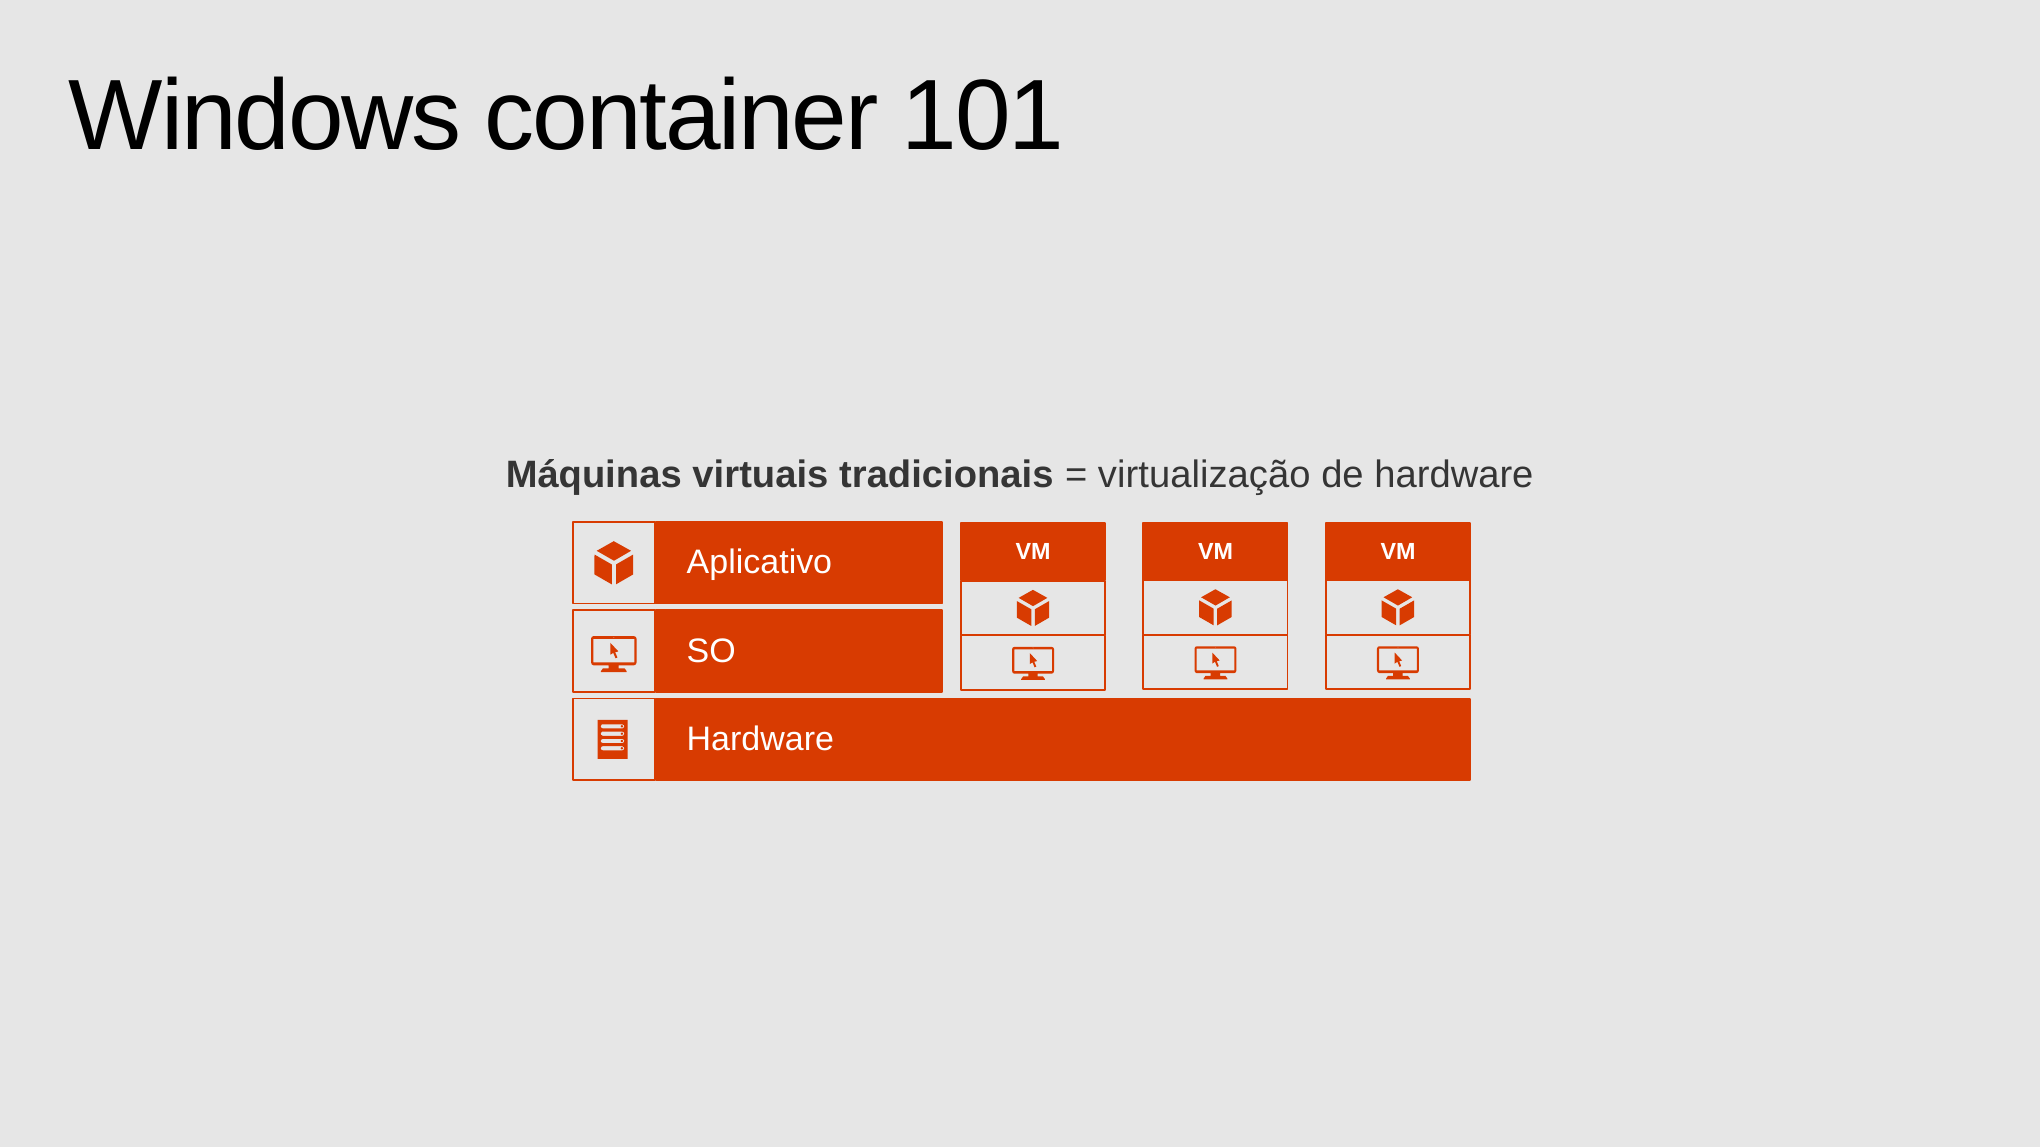

# Windows container 101
Máquinas virtuais tradicionais = virtualização de hardware

Aplicativo
VM
VM
VM

SO

Hardware